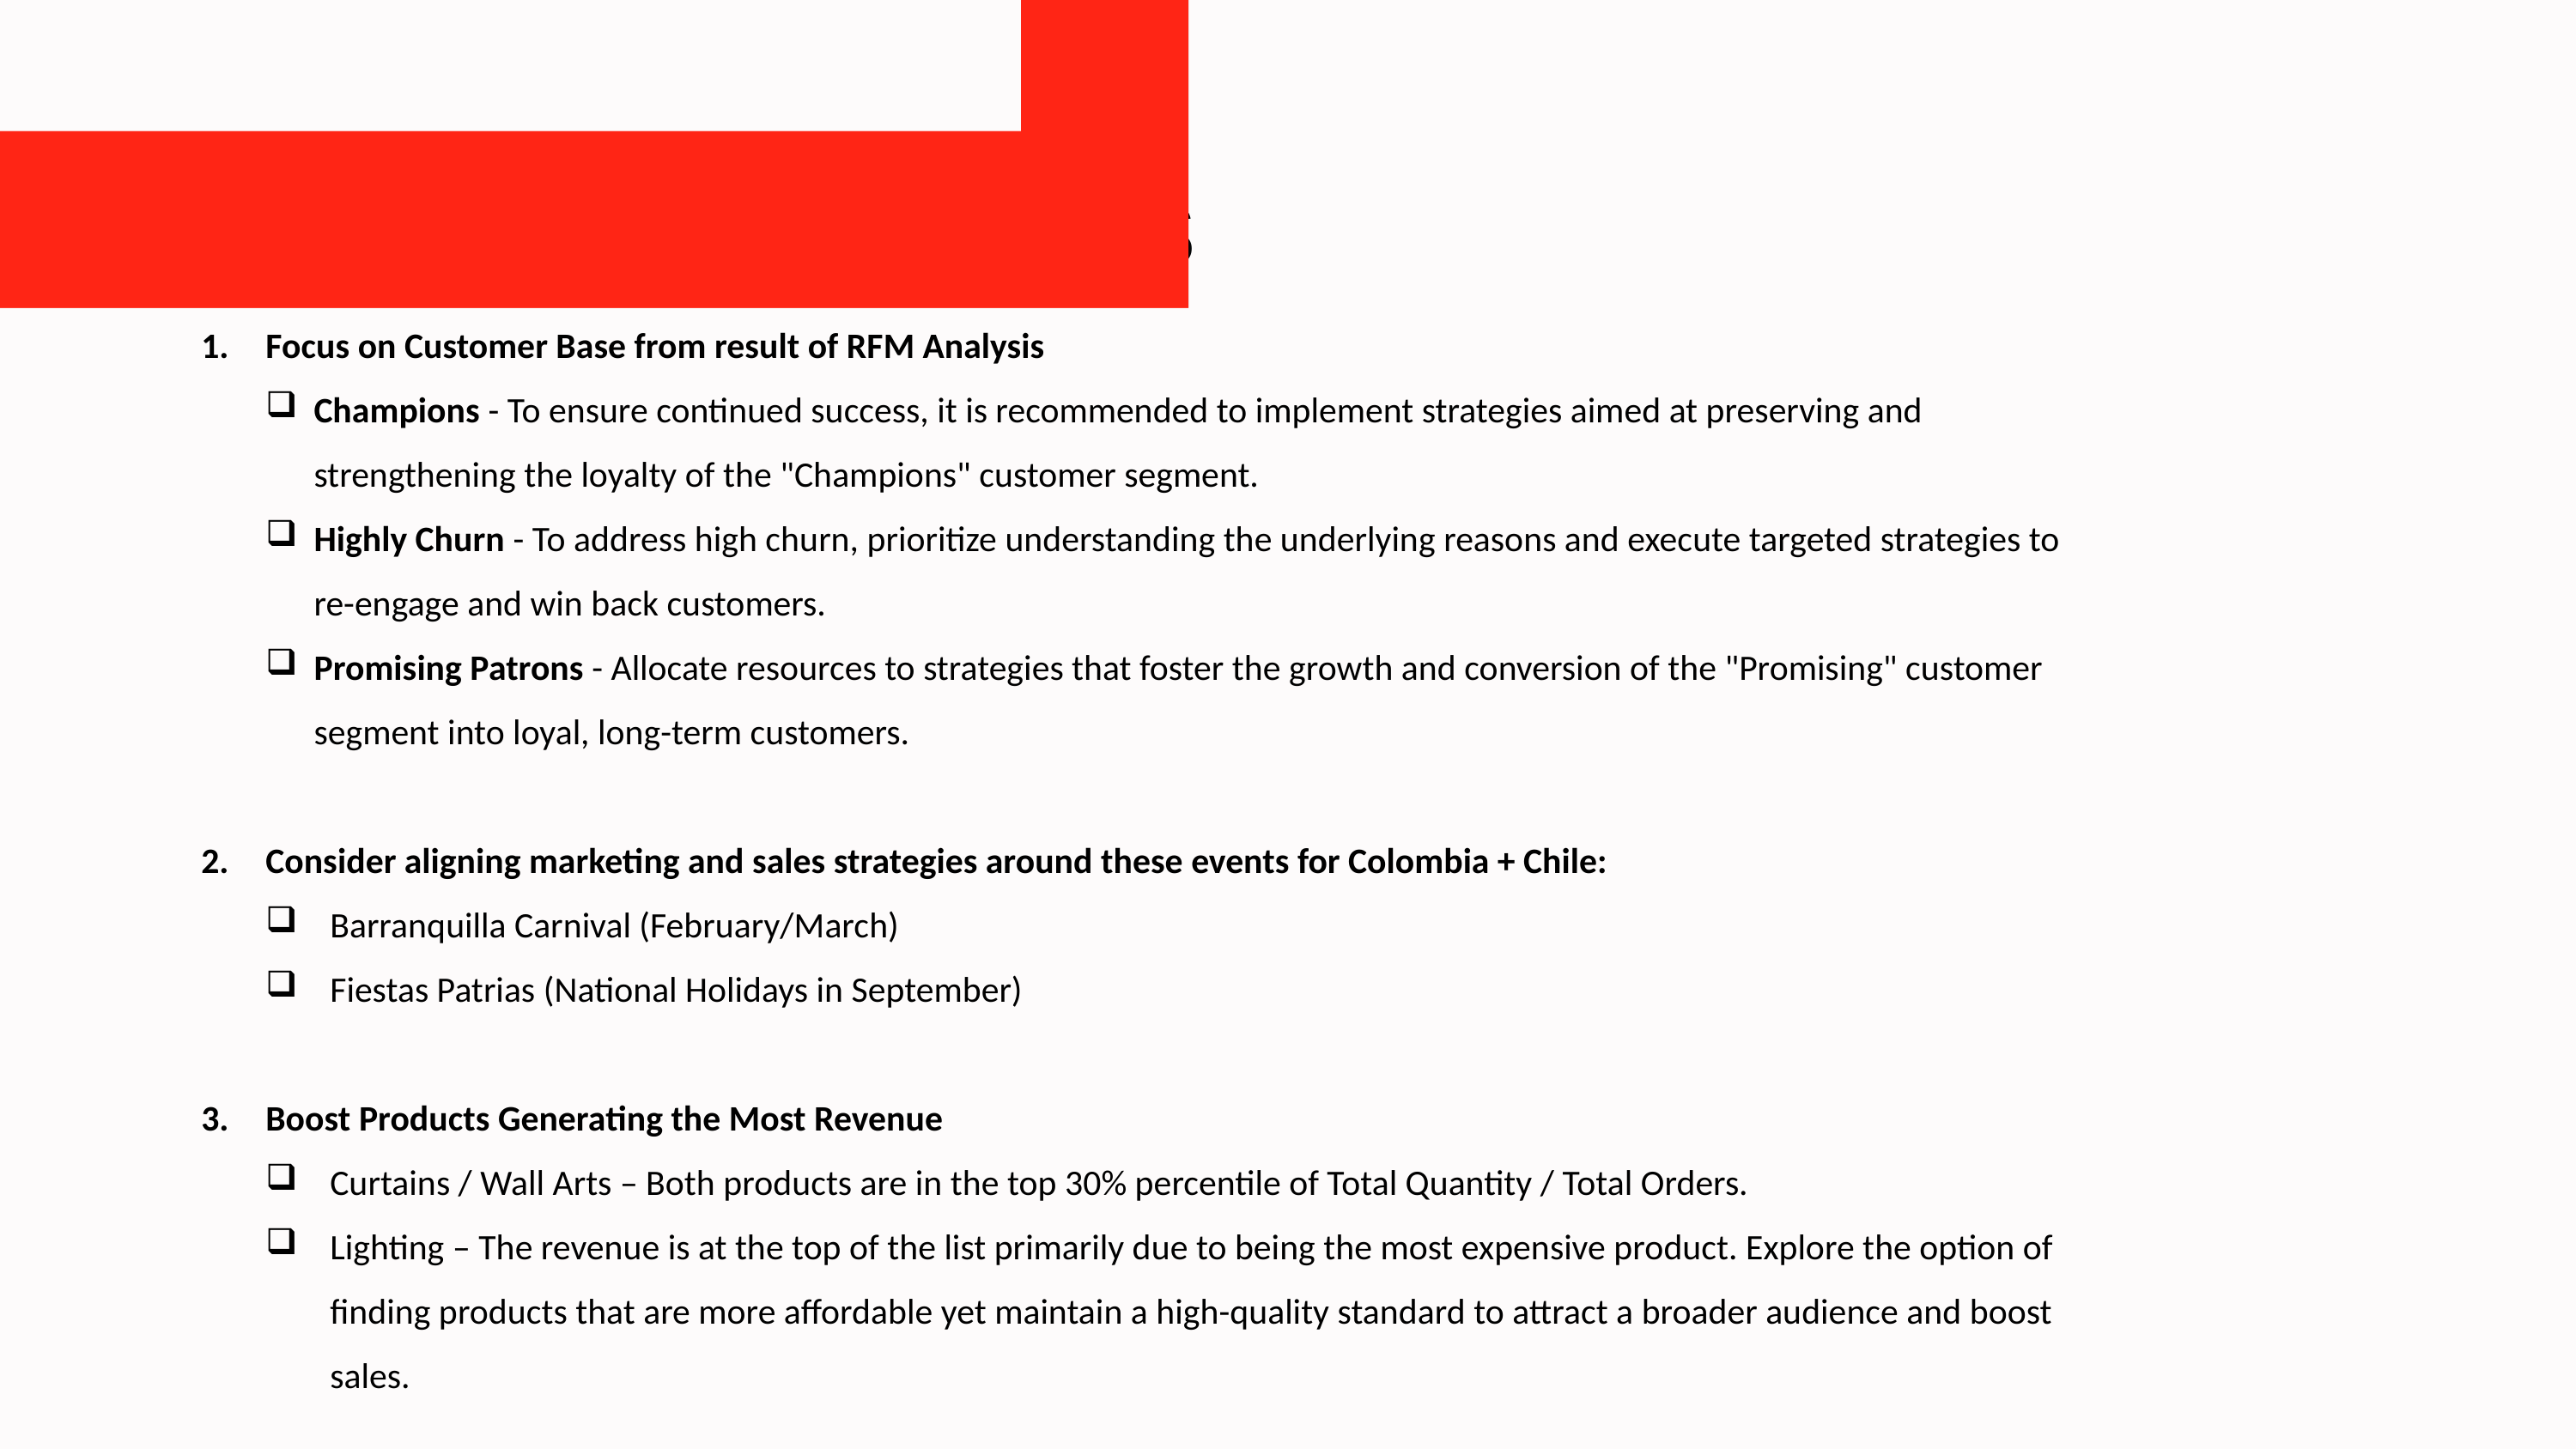

Recommendations
Focus on Customer Base from result of RFM Analysis
Champions - To ensure continued success, it is recommended to implement strategies aimed at preserving and strengthening the loyalty of the "Champions" customer segment.
Highly Churn - To address high churn, prioritize understanding the underlying reasons and execute targeted strategies to re-engage and win back customers.
Promising Patrons - Allocate resources to strategies that foster the growth and conversion of the "Promising" customer segment into loyal, long-term customers.

Consider aligning marketing and sales strategies around these events for Colombia + Chile:
Barranquilla Carnival (February/March)
Fiestas Patrias (National Holidays in September)

Boost Products Generating the Most Revenue
Curtains / Wall Arts – Both products are in the top 30% percentile of Total Quantity / Total Orders.
Lighting – The revenue is at the top of the list primarily due to being the most expensive product. Explore the option of finding products that are more affordable yet maintain a high-quality standard to attract a broader audience and boost sales.